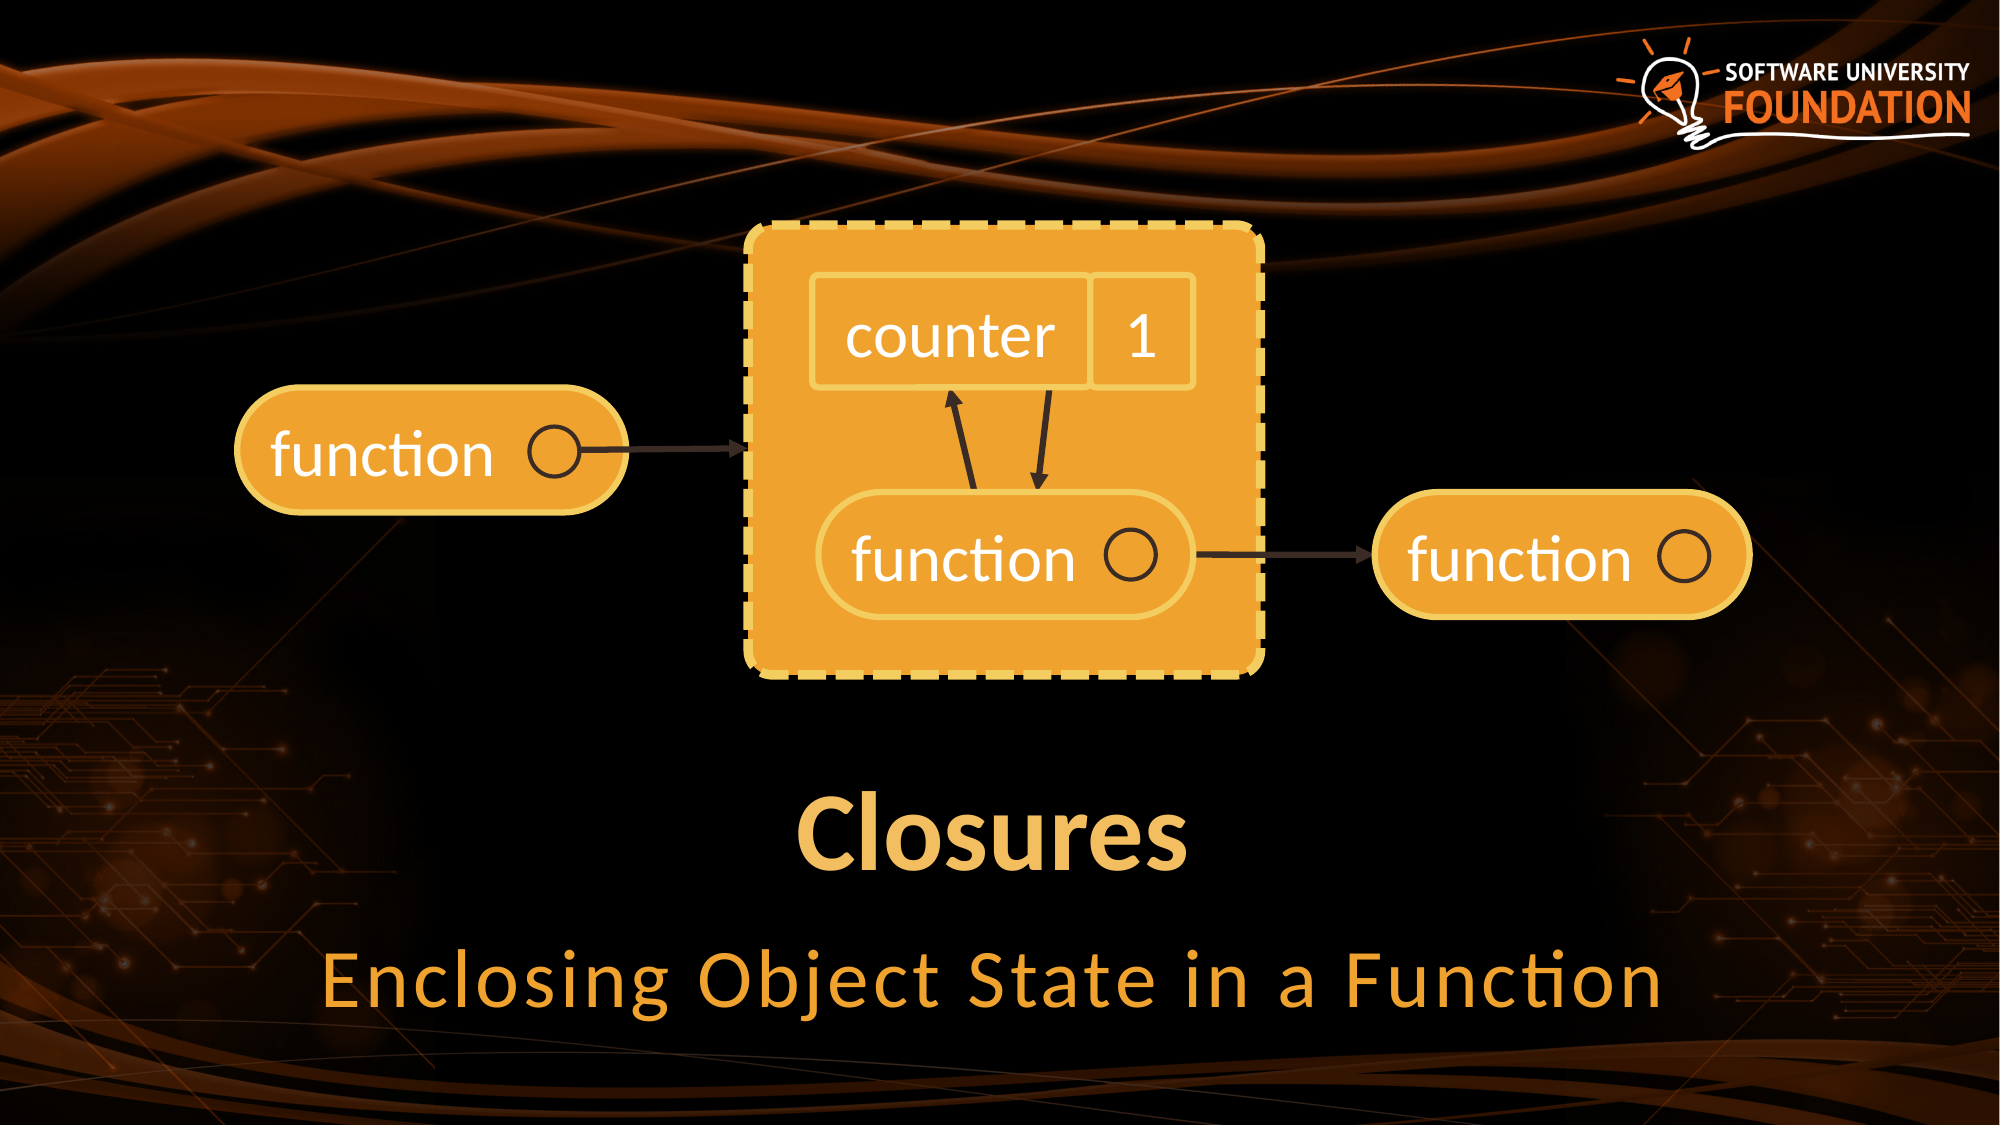

counter
1

function

function

function

Closures
Enclosing Object State in a Function